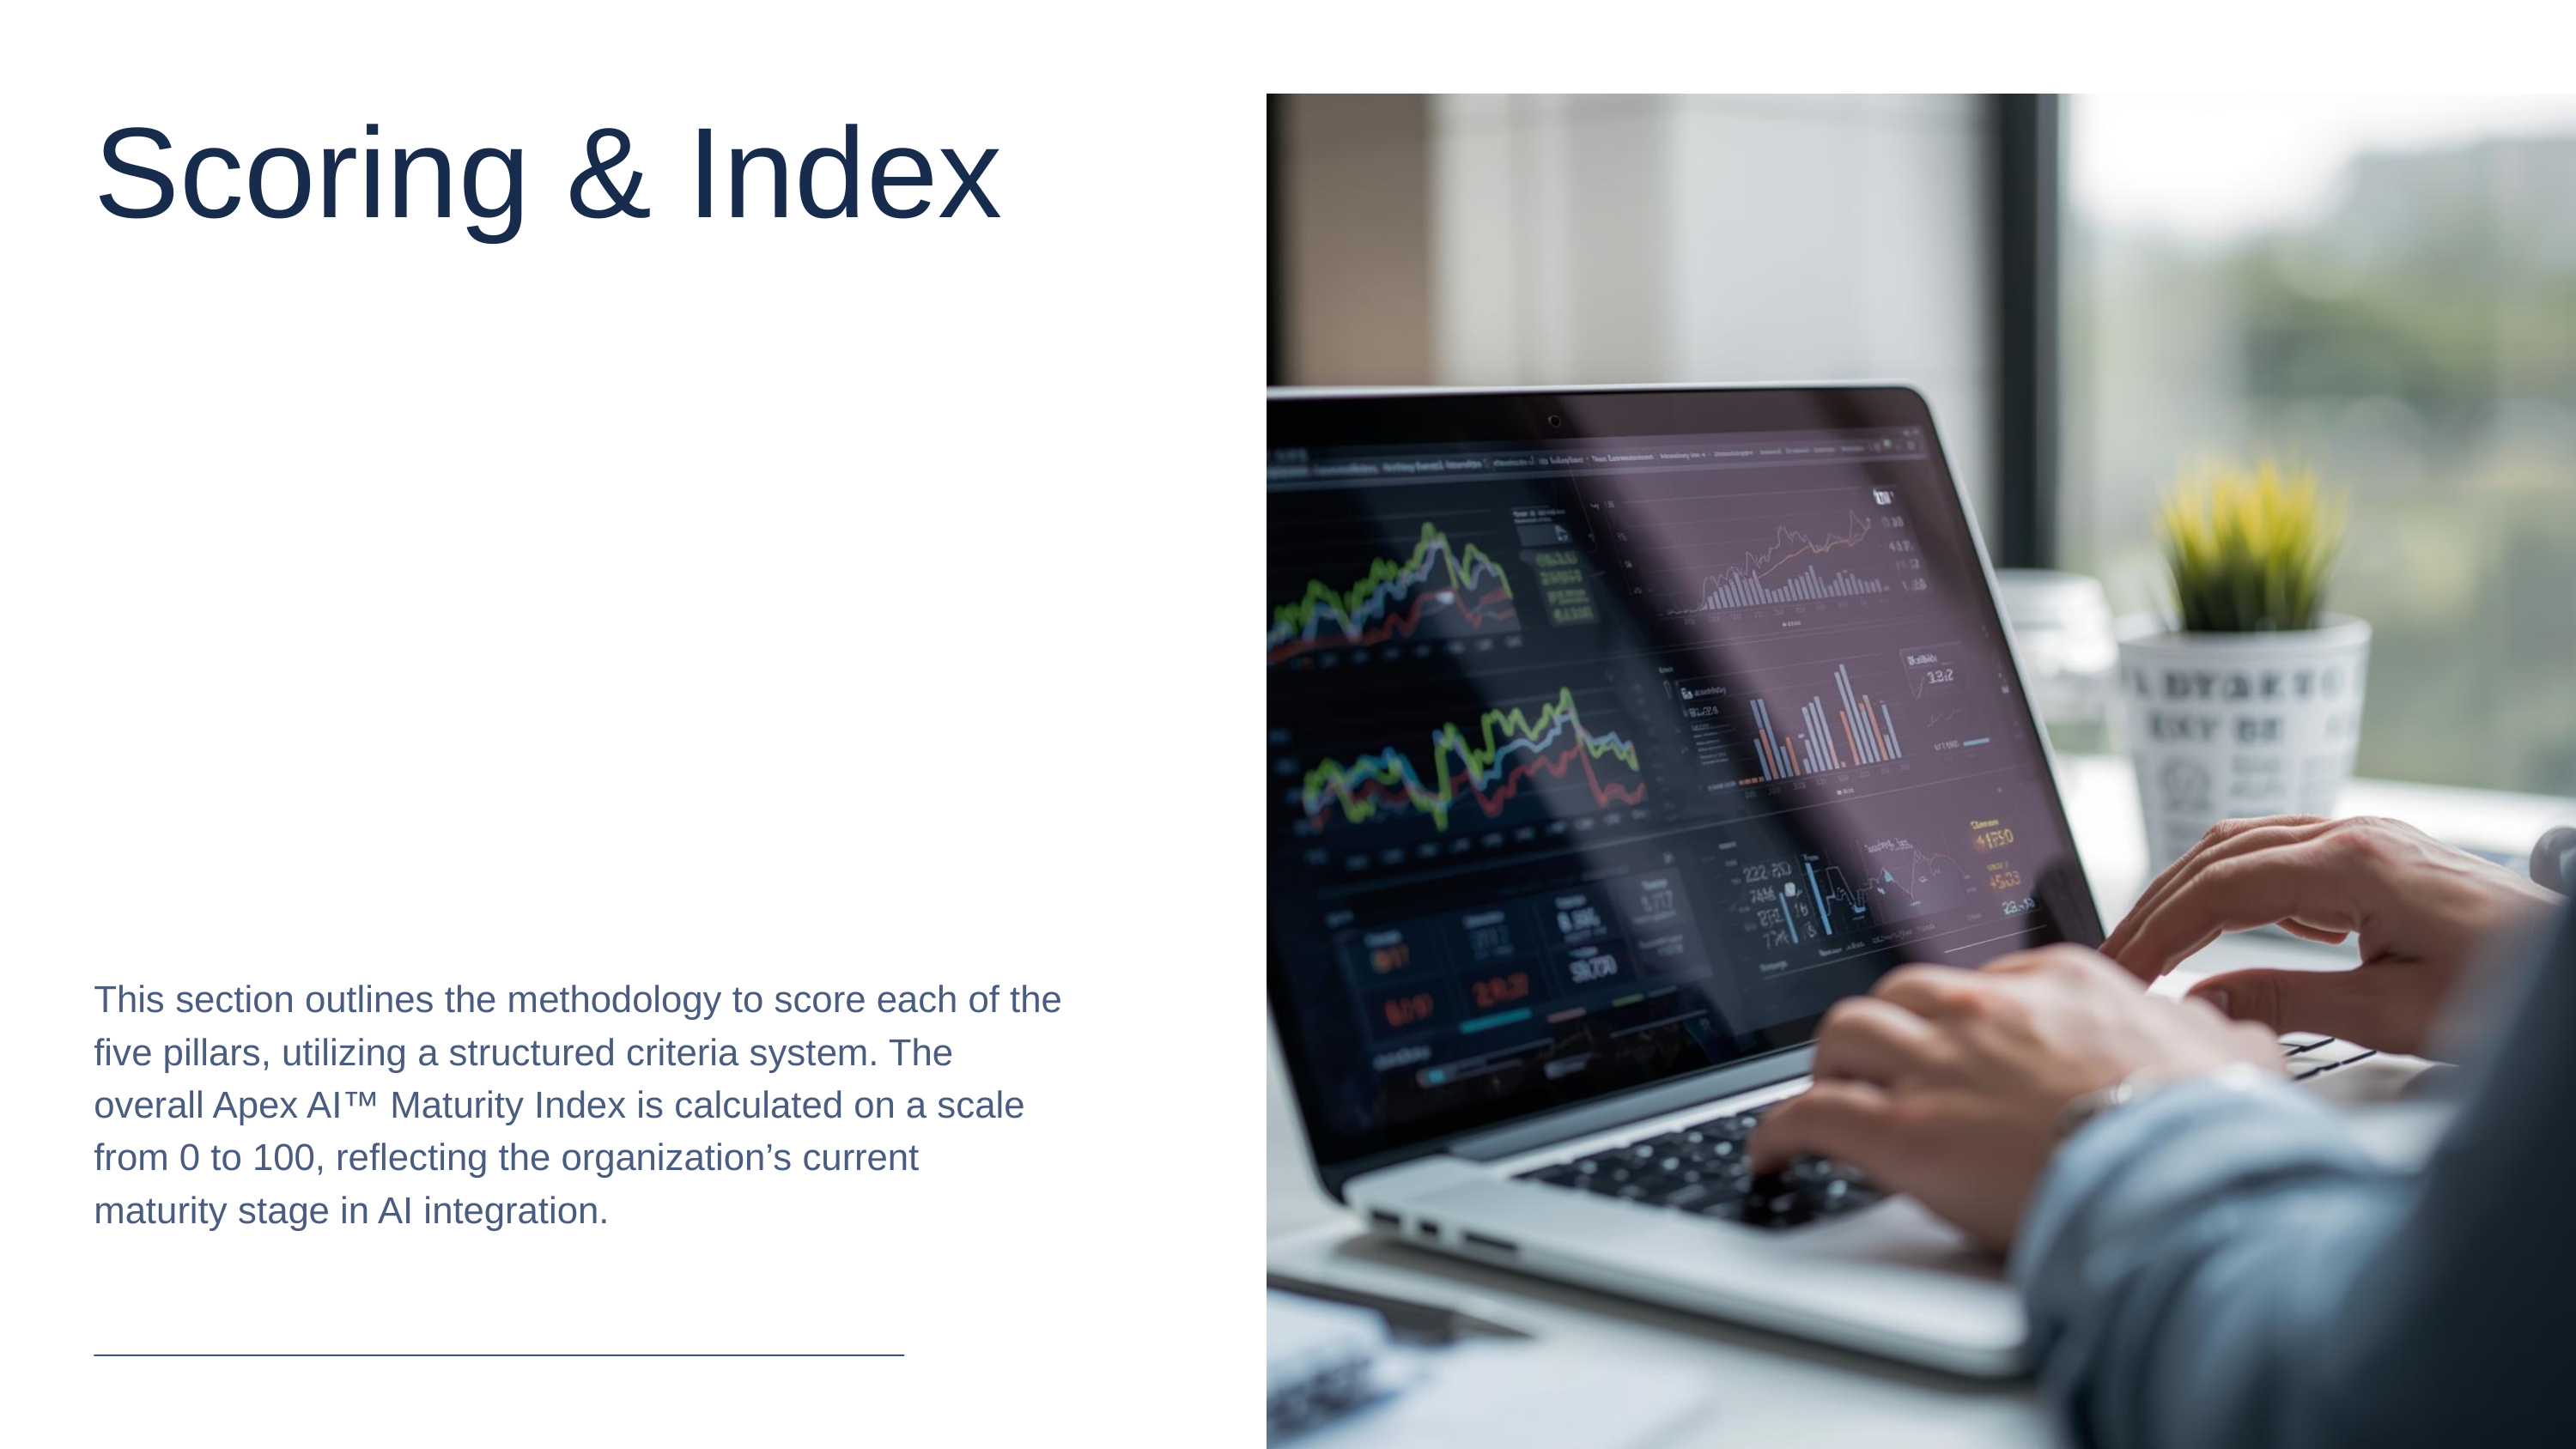

Scoring & Index
This section outlines the methodology to score each of the five pillars, utilizing a structured criteria system. The overall Apex AI™ Maturity Index is calculated on a scale from 0 to 100, reflecting the organization’s current maturity stage in AI integration.